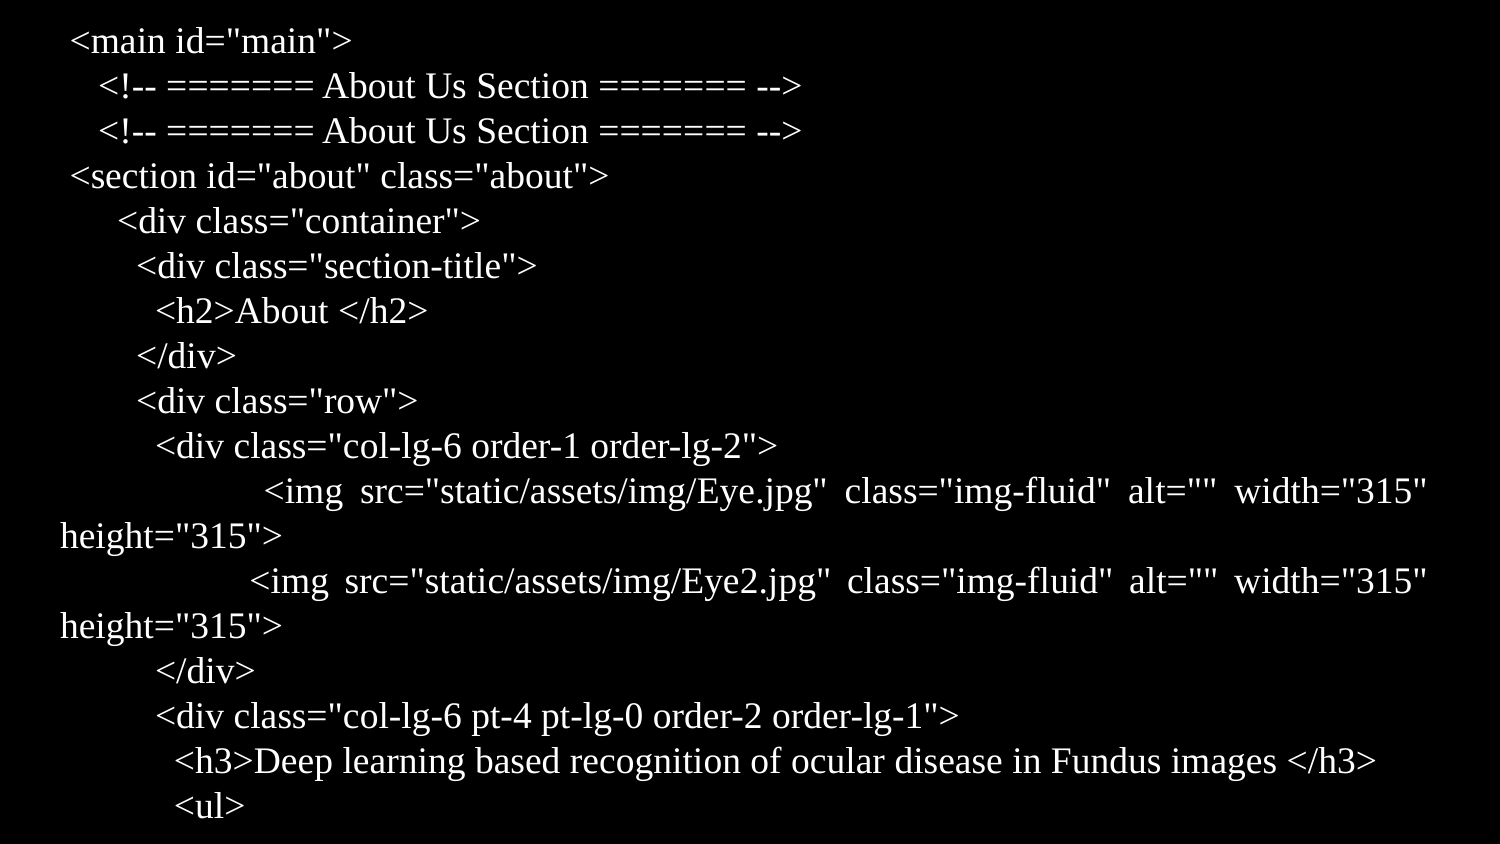

<main id="main">
    <!-- ======= About Us Section ======= -->
    <!-- ======= About Us Section ======= -->
 <section id="about" class="about">
      <div class="container">
        <div class="section-title">
          <h2>About </h2>
        </div>
        <div class="row">
          <div class="col-lg-6 order-1 order-lg-2">
            <img src="static/assets/img/Eye.jpg" class="img-fluid" alt="" width="315" height="315">
            <img src="static/assets/img/Eye2.jpg" class="img-fluid" alt="" width="315" height="315">
          </div>
          <div class="col-lg-6 pt-4 pt-lg-0 order-2 order-lg-1">
            <h3>Deep learning based recognition of ocular disease in Fundus images </h3>
            <ul>